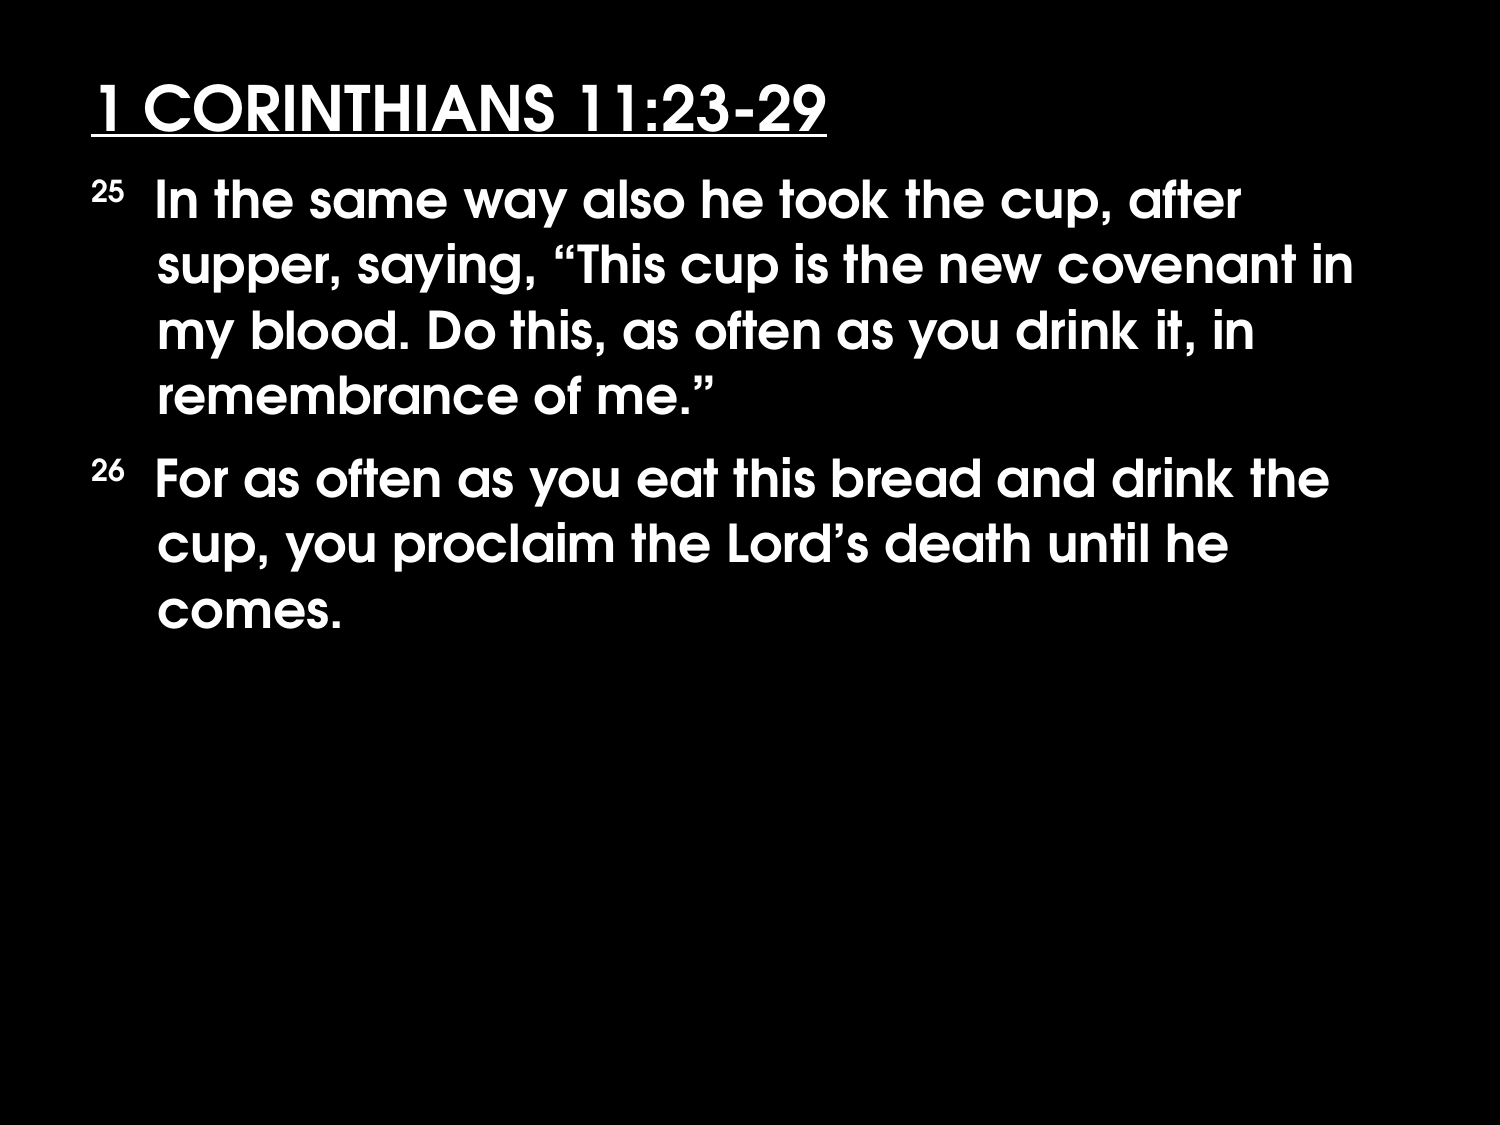

1 CORINTHIANS 11:23-29
25  In the same way also he took the cup, after
     supper, saying, “This cup is the new covenant in
     my blood. Do this, as often as you drink it, in
     remembrance of me.”
26  For as often as you eat this bread and drink the
     cup, you proclaim the Lord’s death until he
     comes.